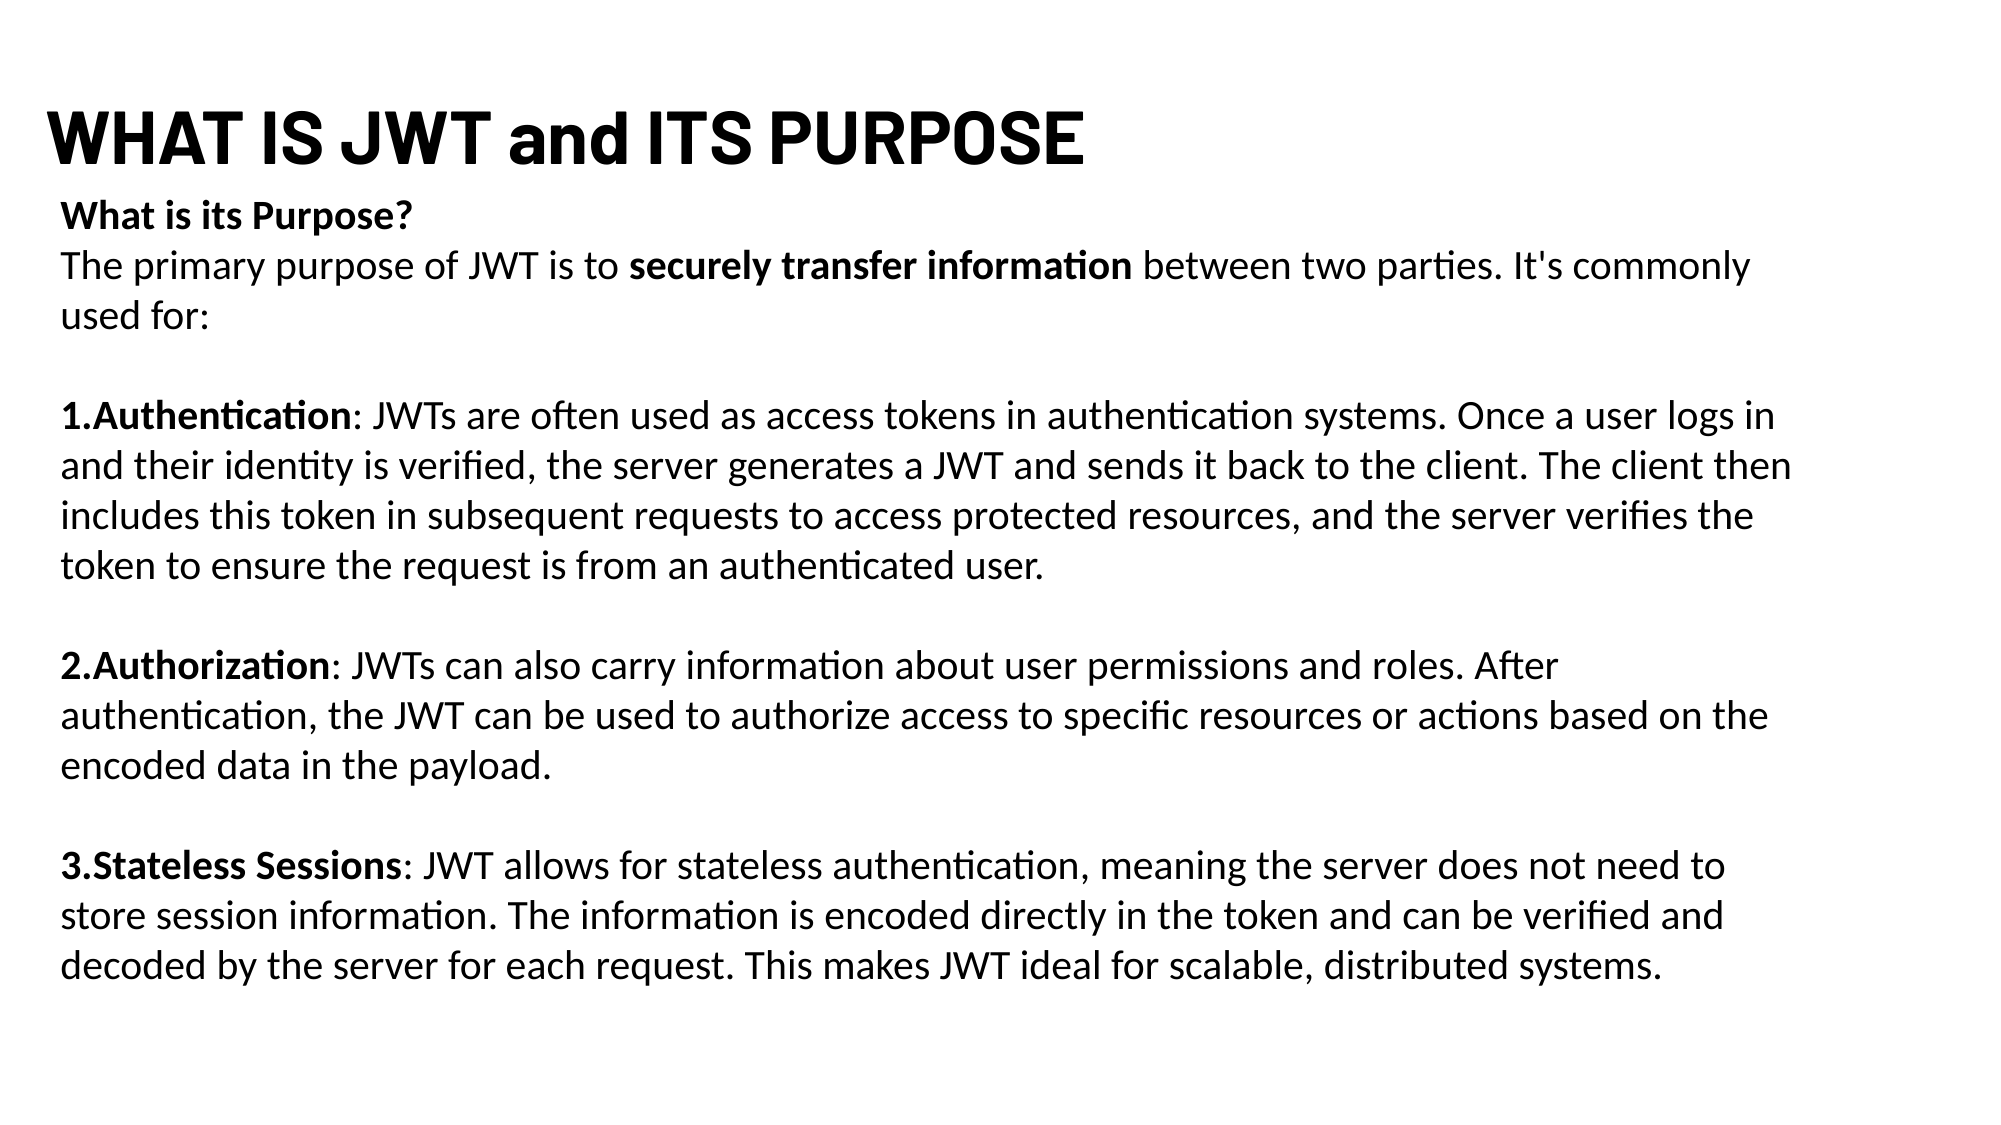

WHAT IS JWT and ITS PURPOSE
What is its Purpose?
The primary purpose of JWT is to securely transfer information between two parties. It's commonly used for:

Authentication: JWTs are often used as access tokens in authentication systems. Once a user logs in and their identity is verified, the server generates a JWT and sends it back to the client. The client then includes this token in subsequent requests to access protected resources, and the server verifies the token to ensure the request is from an authenticated user.

Authorization: JWTs can also carry information about user permissions and roles. After authentication, the JWT can be used to authorize access to specific resources or actions based on the encoded data in the payload.

Stateless Sessions: JWT allows for stateless authentication, meaning the server does not need to store session information. The information is encoded directly in the token and can be verified and decoded by the server for each request. This makes JWT ideal for scalable, distributed systems.